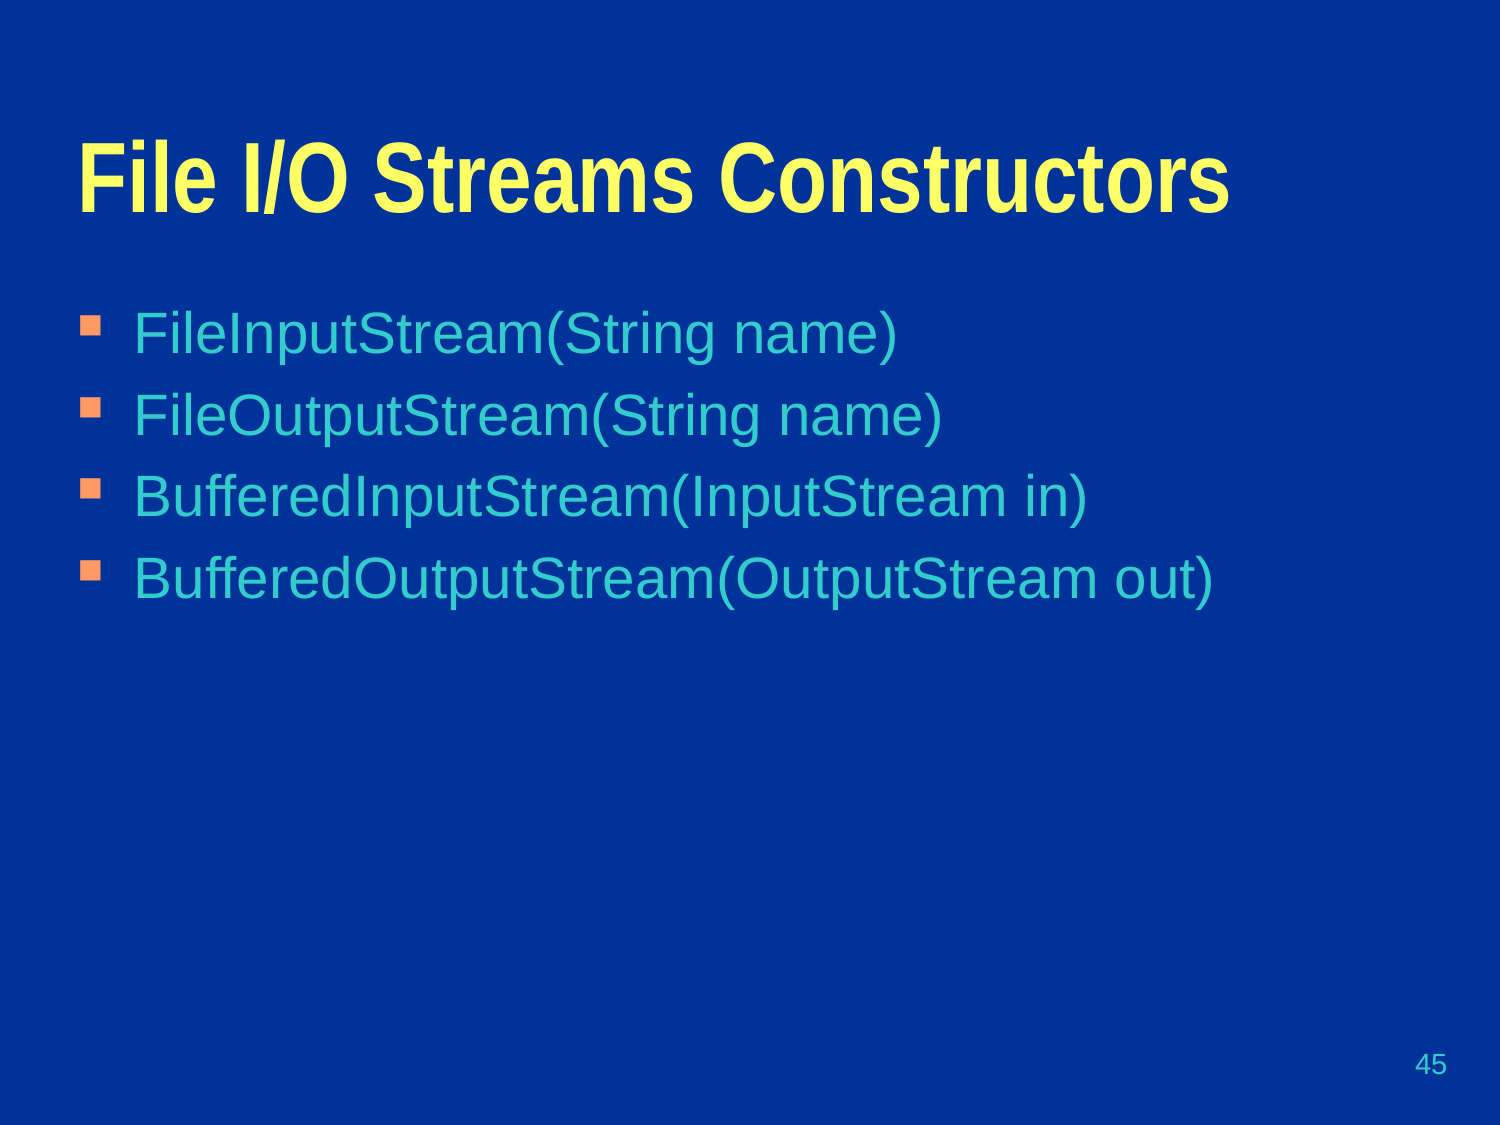

# File I/O Streams Constructors
FileInputStream(String name)
FileOutputStream(String name)
BufferedInputStream(InputStream in)
BufferedOutputStream(OutputStream out)

45